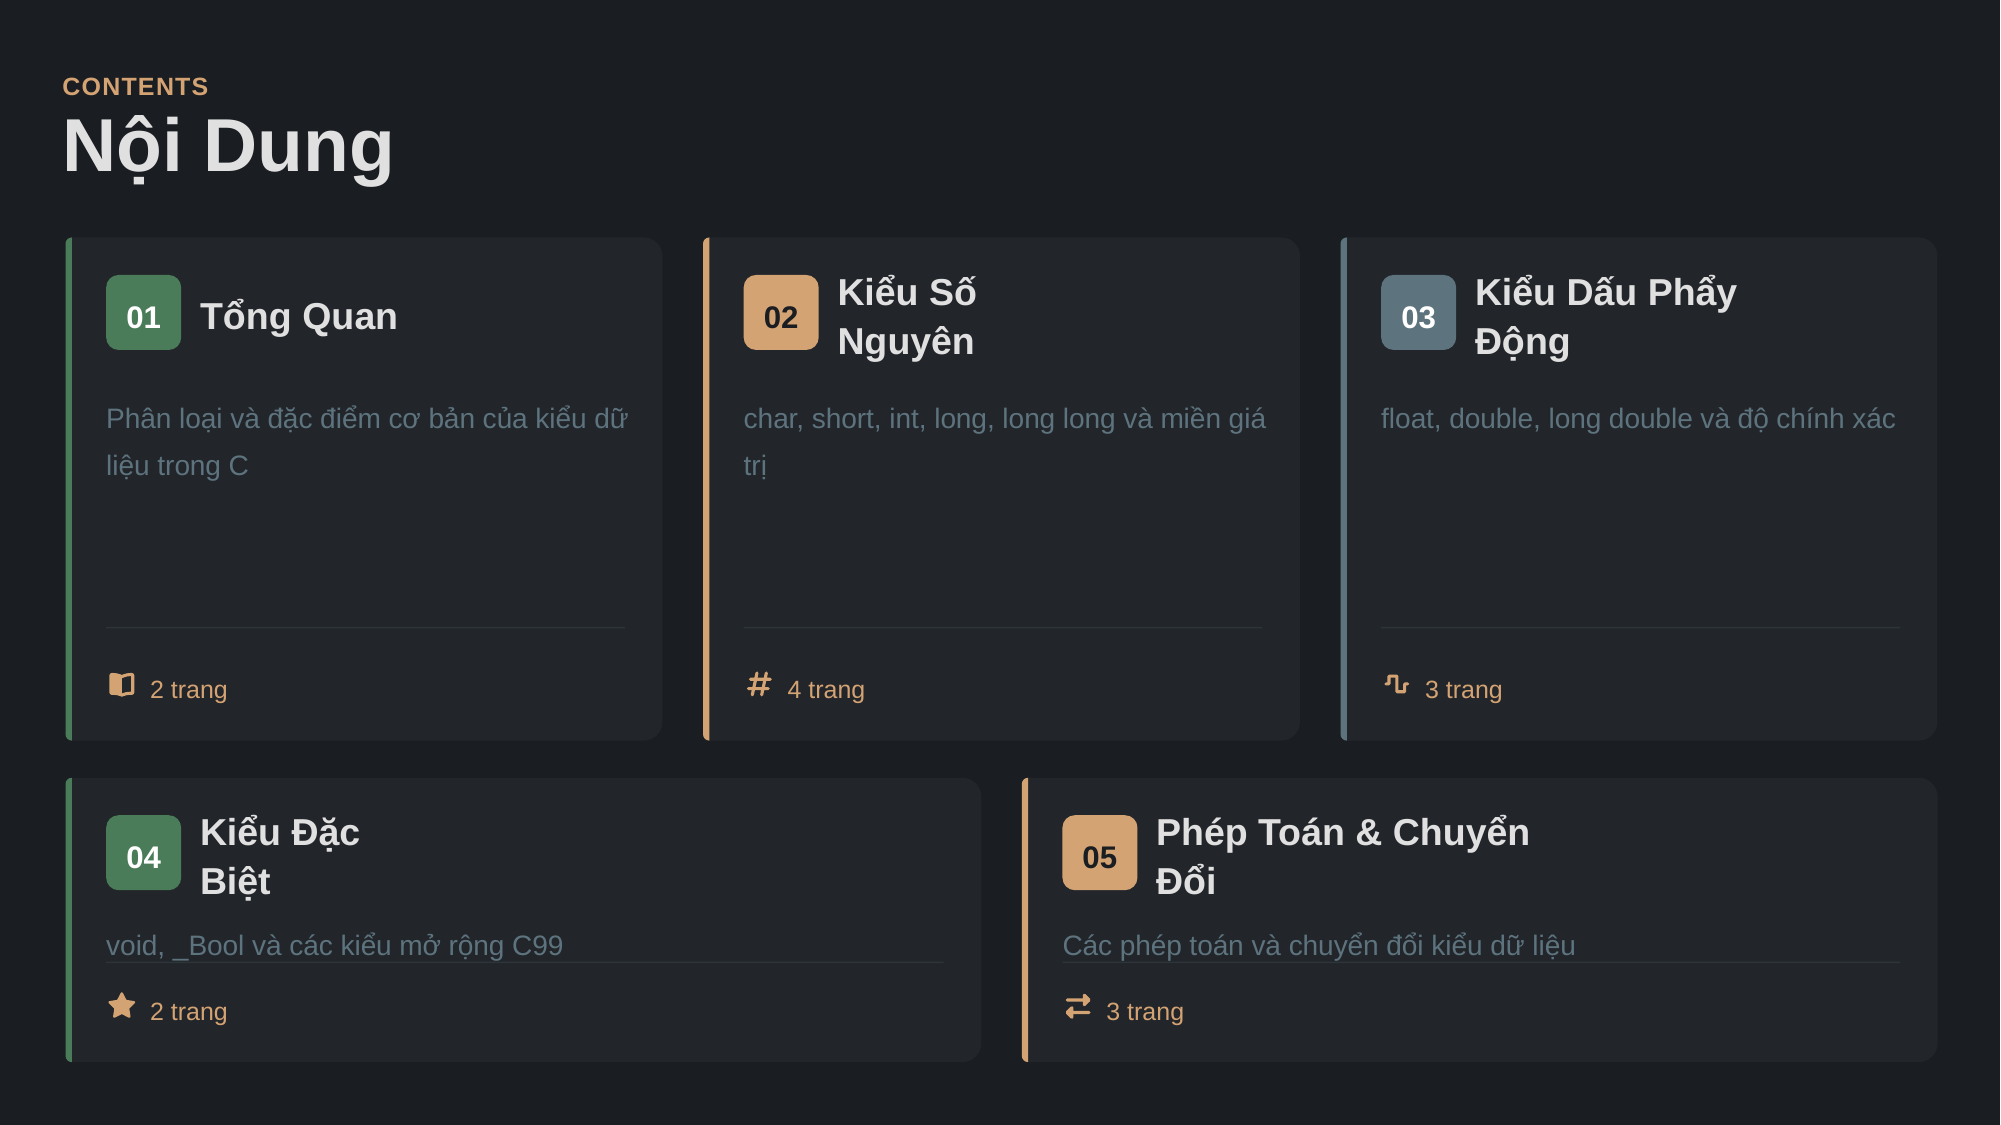

CONTENTS
Nội Dung

01

02

03

Tổng Quan
Kiểu Số Nguyên
Kiểu Dấu Phẩy Động
Phân loại và đặc điểm cơ bản của kiểu dữ liệu trong C
char, short, int, long, long long và miền giá trị
float, double, long double và độ chính xác

2 trang
4 trang
3 trang

04

05

Kiểu Đặc Biệt
Phép Toán & Chuyển Đổi
void, _Bool và các kiểu mở rộng C99
Các phép toán và chuyển đổi kiểu dữ liệu

2 trang
3 trang